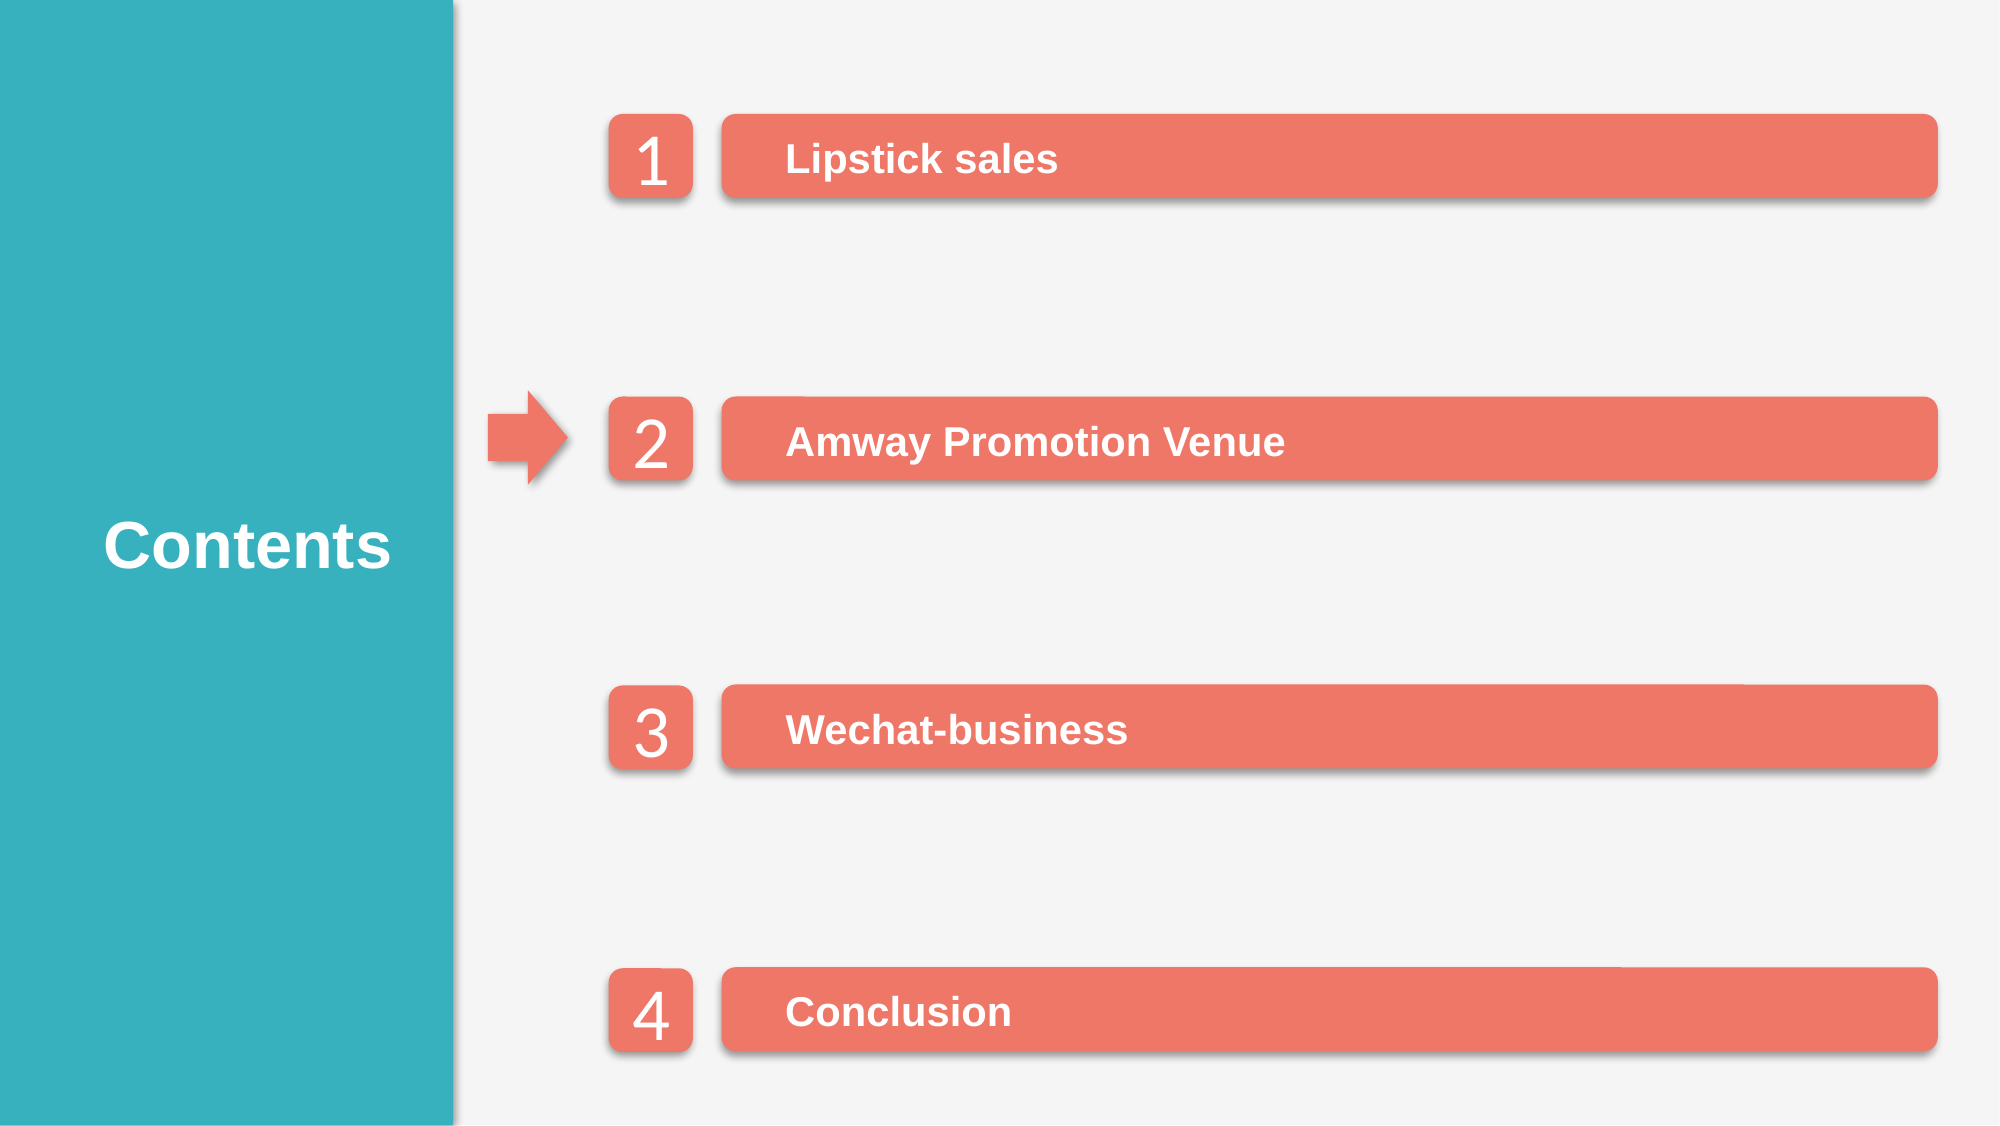

Lipstick sales
1

Contents
2

Amway Promotion Venue

Wechat-business
3

Conclusion
4